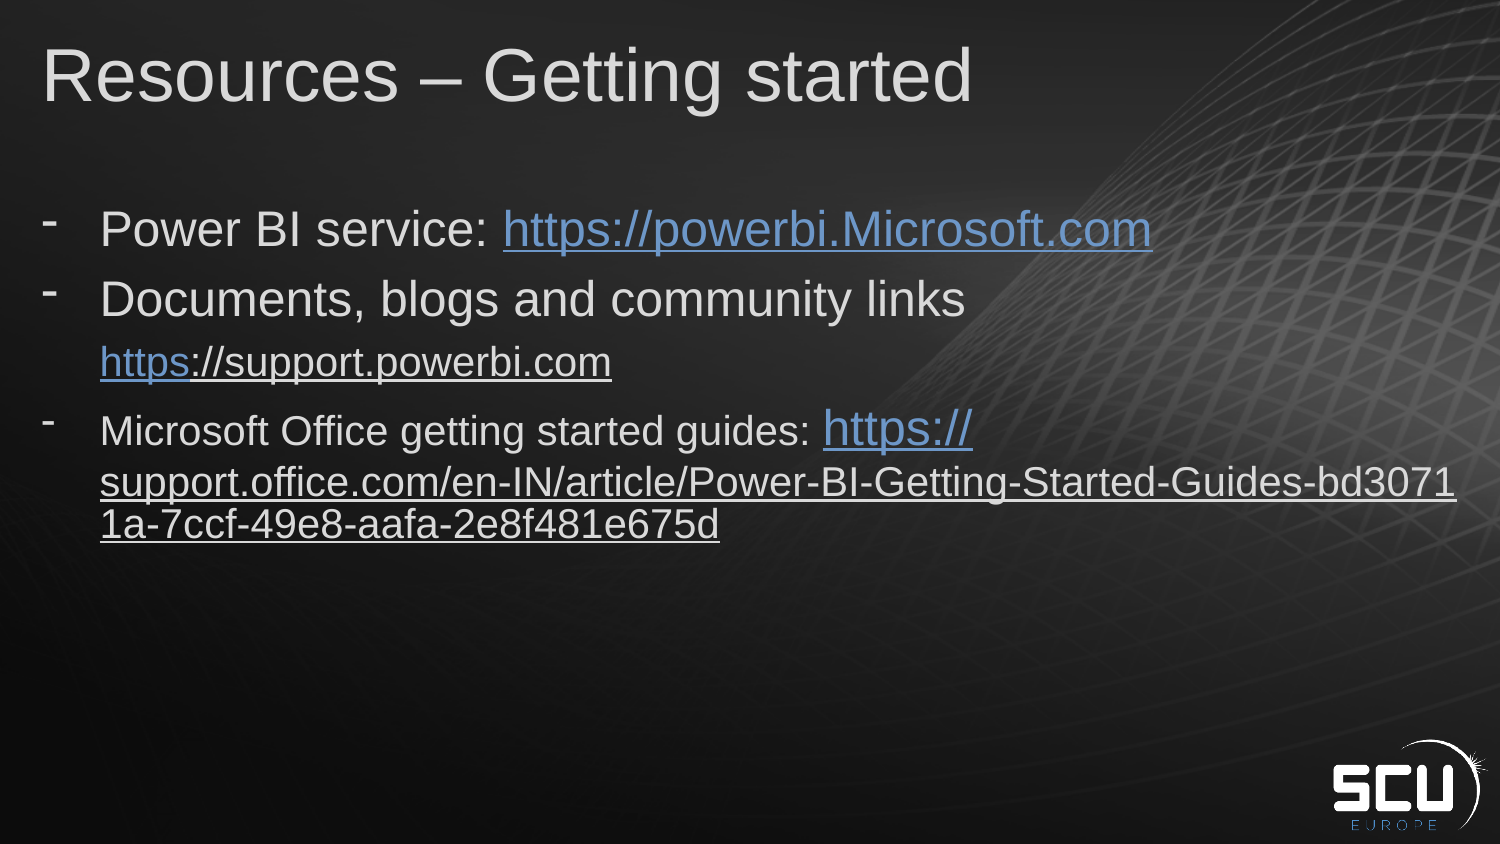

# Resources – Getting started
Power BI service: https://powerbi.Microsoft.com
Documents, blogs and community links
https://support.powerbi.com
Microsoft Office getting started guides: https://support.office.com/en-IN/article/Power-BI-Getting-Started-Guides-bd30711a-7ccf-49e8-aafa-2e8f481e675d